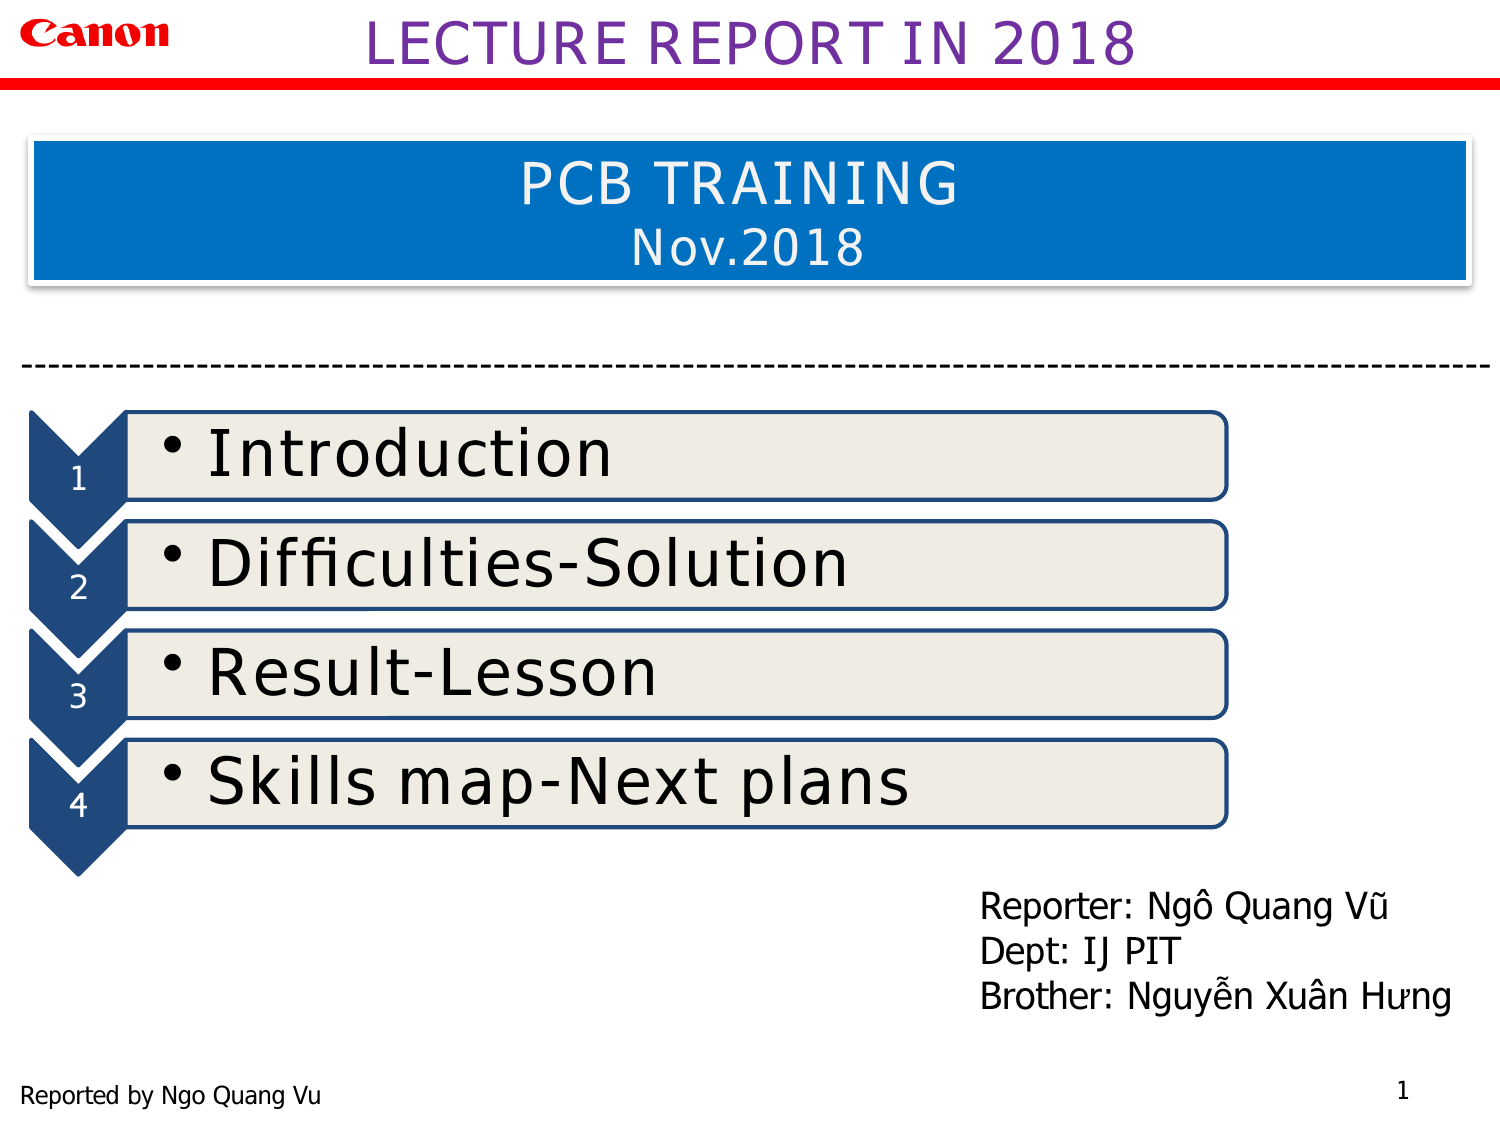

LECTURE REPORT IN 2018
PCB TRAINING
Nov.2018
-------------------------------------------------------------------------------------------------------------
1
Introduction
2
Difficulties-Solution
3
Result-Lesson
4
Skills map-Next plans
Reporter: Ngô Quang Vũ
Dept: IJ PIT
Brother: Nguyễn Xuân Hưng
1
Reported by Ngo Quang Vu